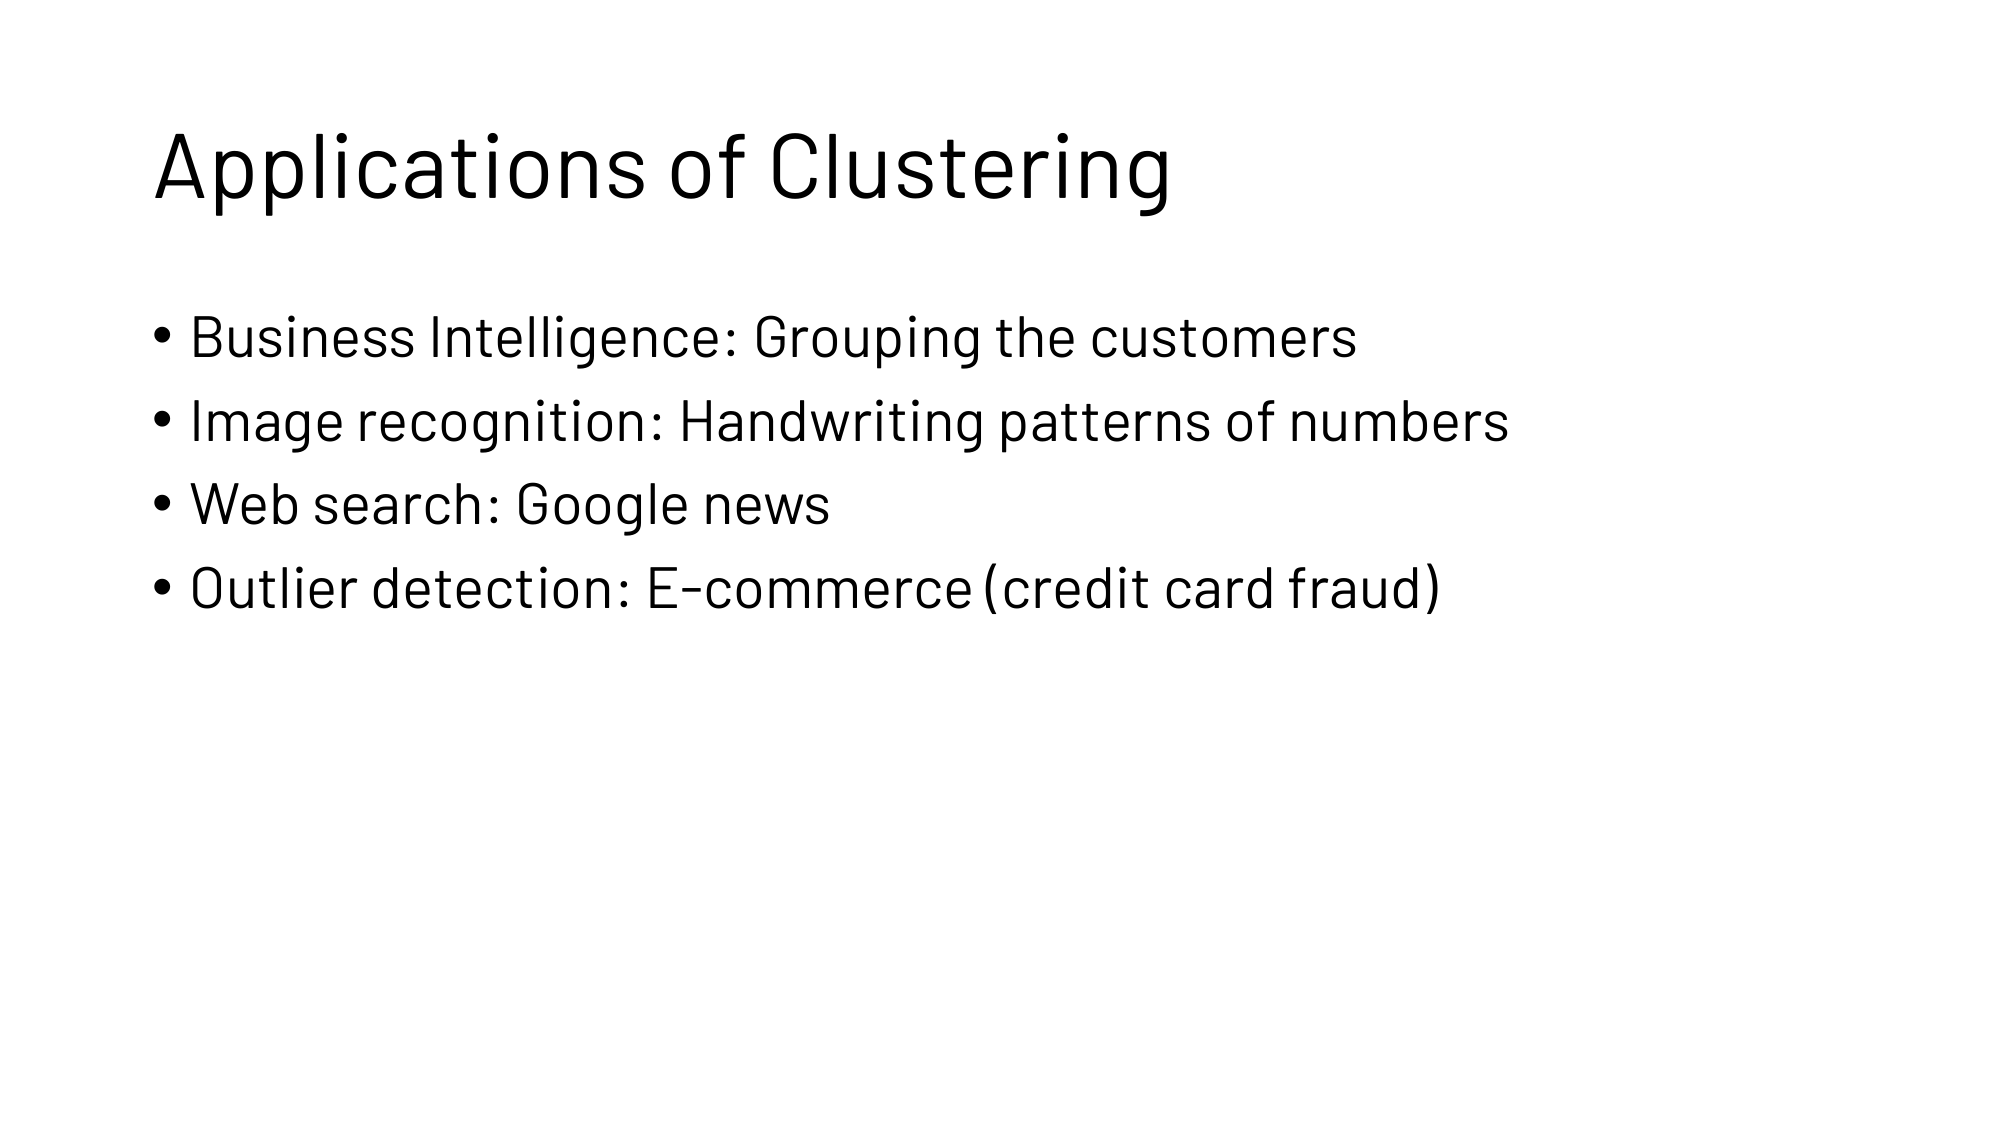

# Applications of Clustering
Business Intelligence: Grouping the customers
Image recognition: Handwriting patterns of numbers
Web search: Google news
Outlier detection: E-commerce (credit card fraud)